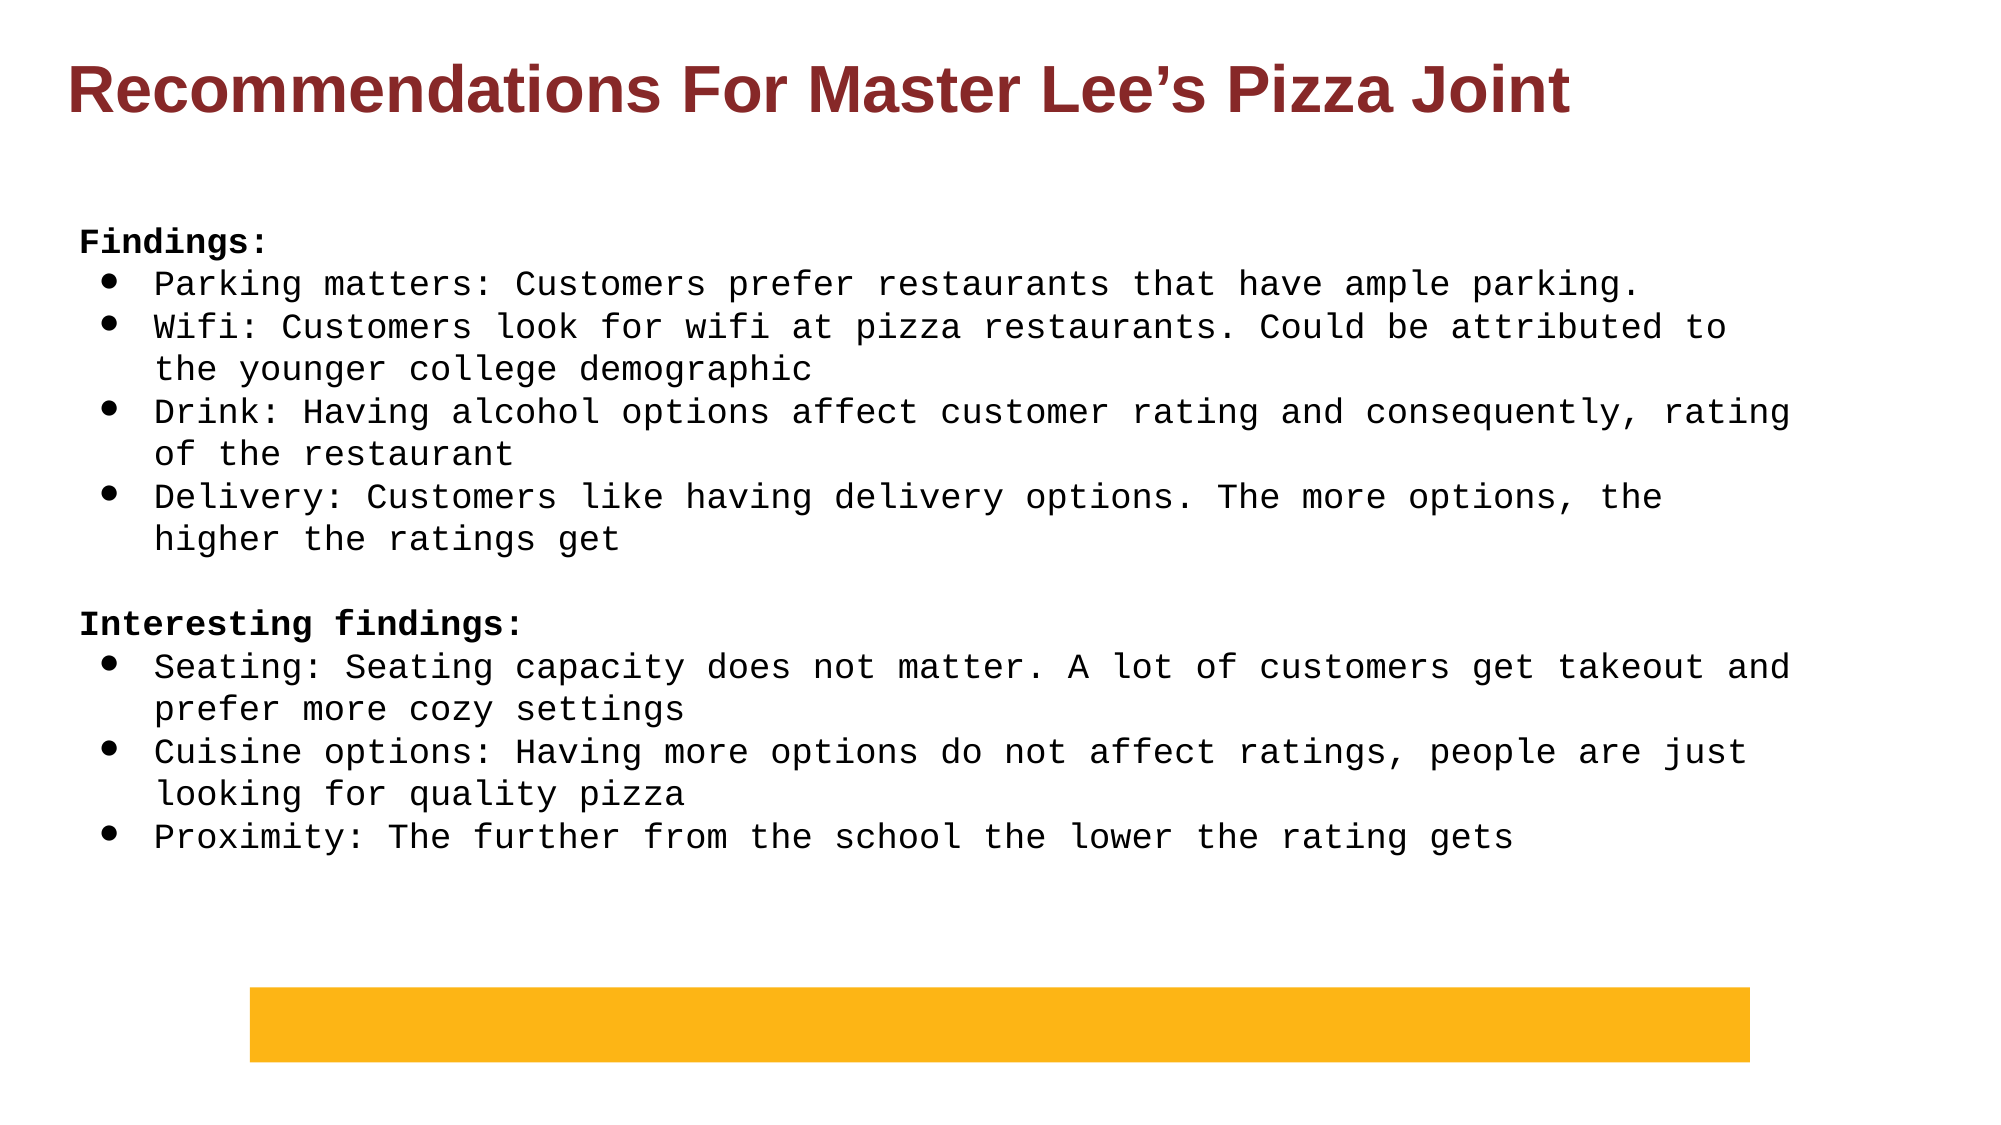

Recommendations For Master Lee’s Pizza Joint
Findings:
Parking matters: Customers prefer restaurants that have ample parking.
Wifi: Customers look for wifi at pizza restaurants. Could be attributed to the younger college demographic
Drink: Having alcohol options affect customer rating and consequently, rating of the restaurant
Delivery: Customers like having delivery options. The more options, the higher the ratings get

Interesting findings:
Seating: Seating capacity does not matter. A lot of customers get takeout and prefer more cozy settings
Cuisine options: Having more options do not affect ratings, people are just looking for quality pizza
Proximity: The further from the school the lower the rating gets